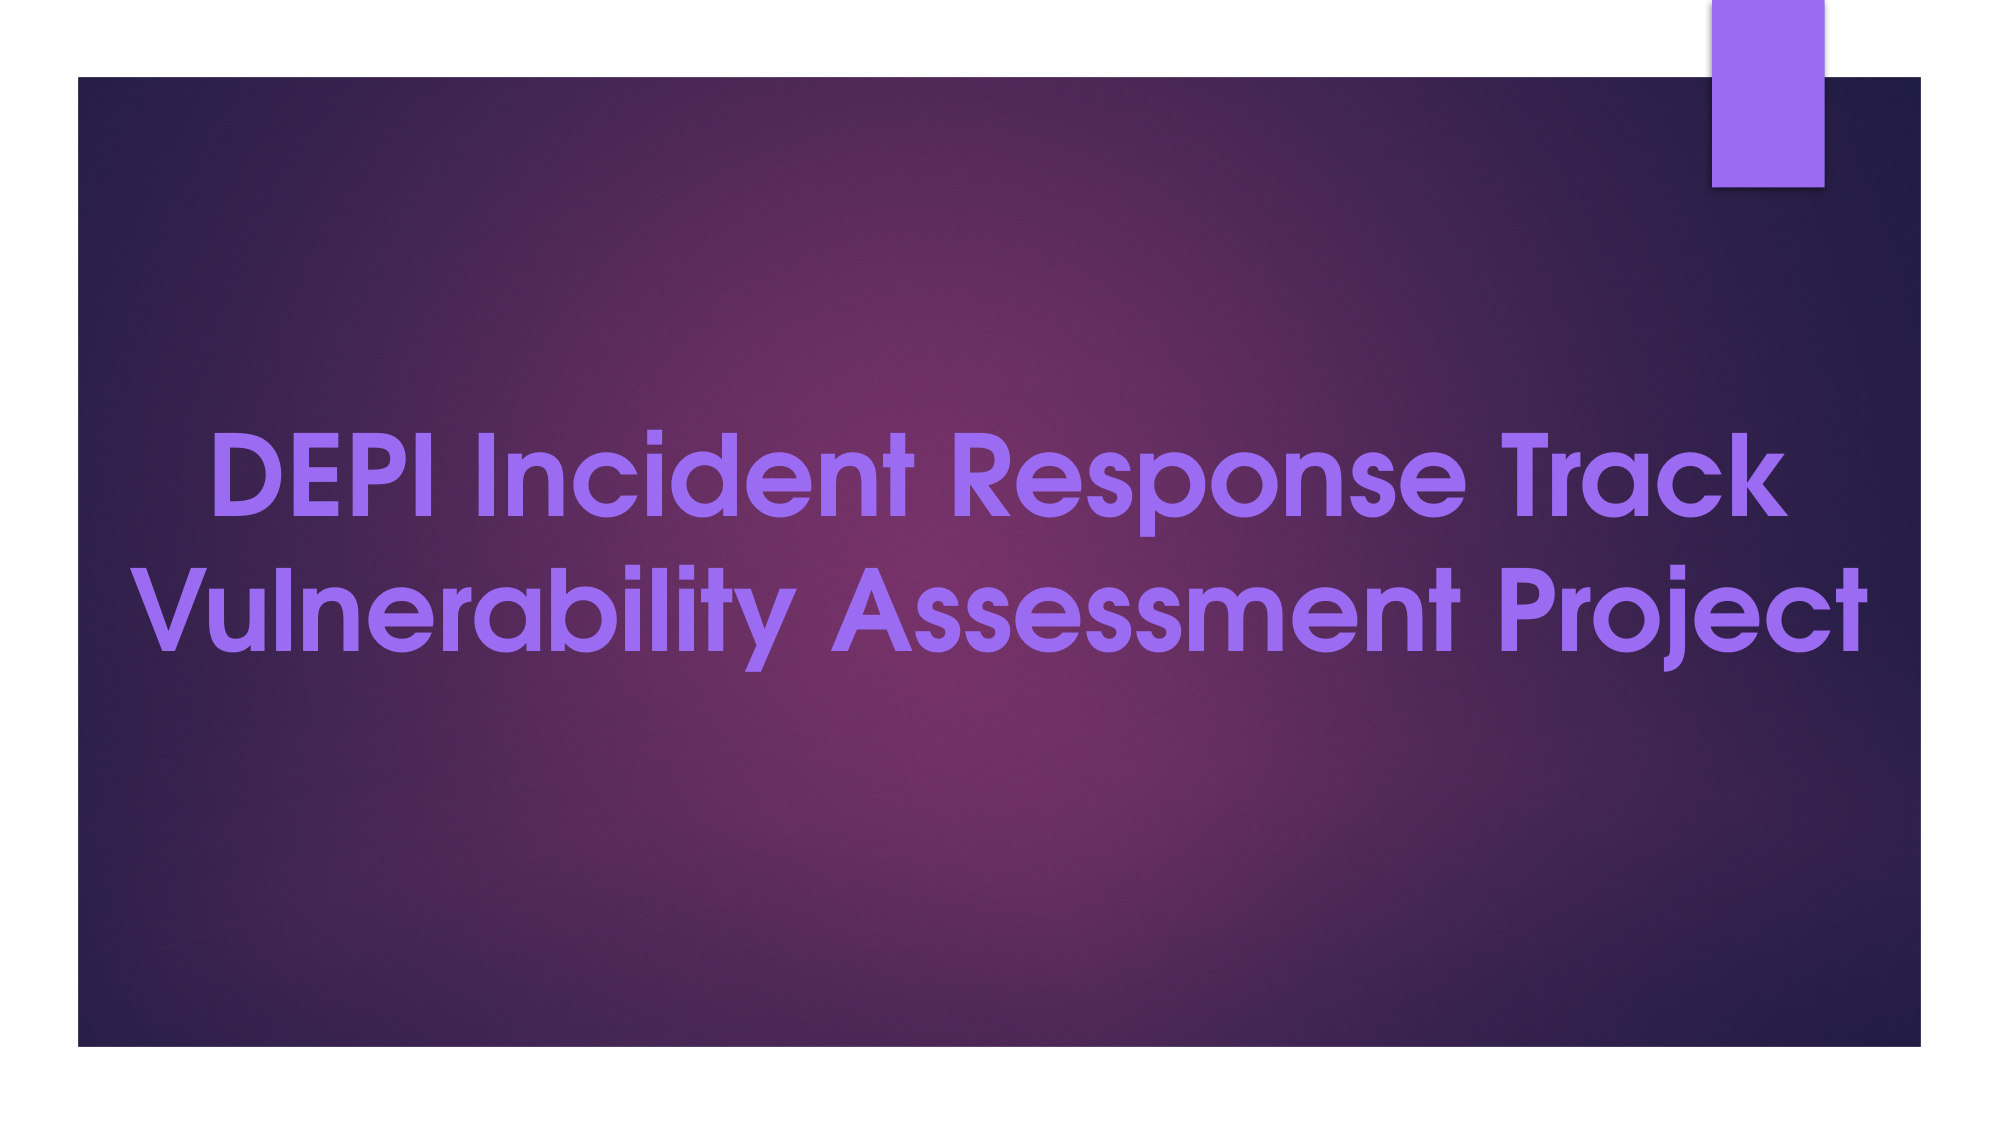

DEPI Incident Response Track
Vulnerability Assessment Project